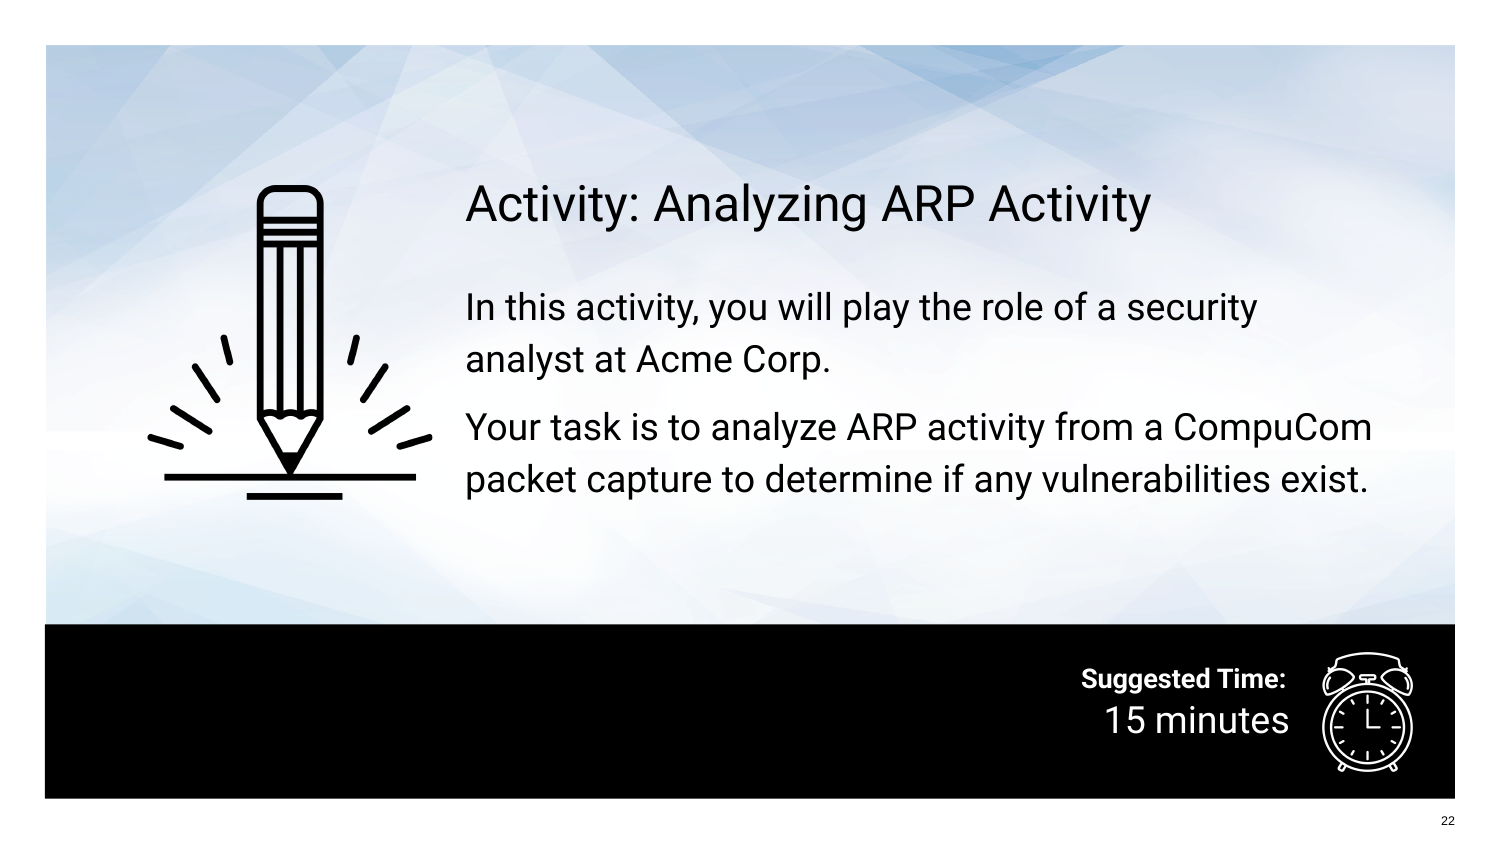

Activity: Analyzing ARP Activity

In this activity, you will play the role of a security analyst at Acme Corp.
Your task is to analyze ARP activity from a CompuCom packet capture to determine if any vulnerabilities exist.

# 15 minutes
22